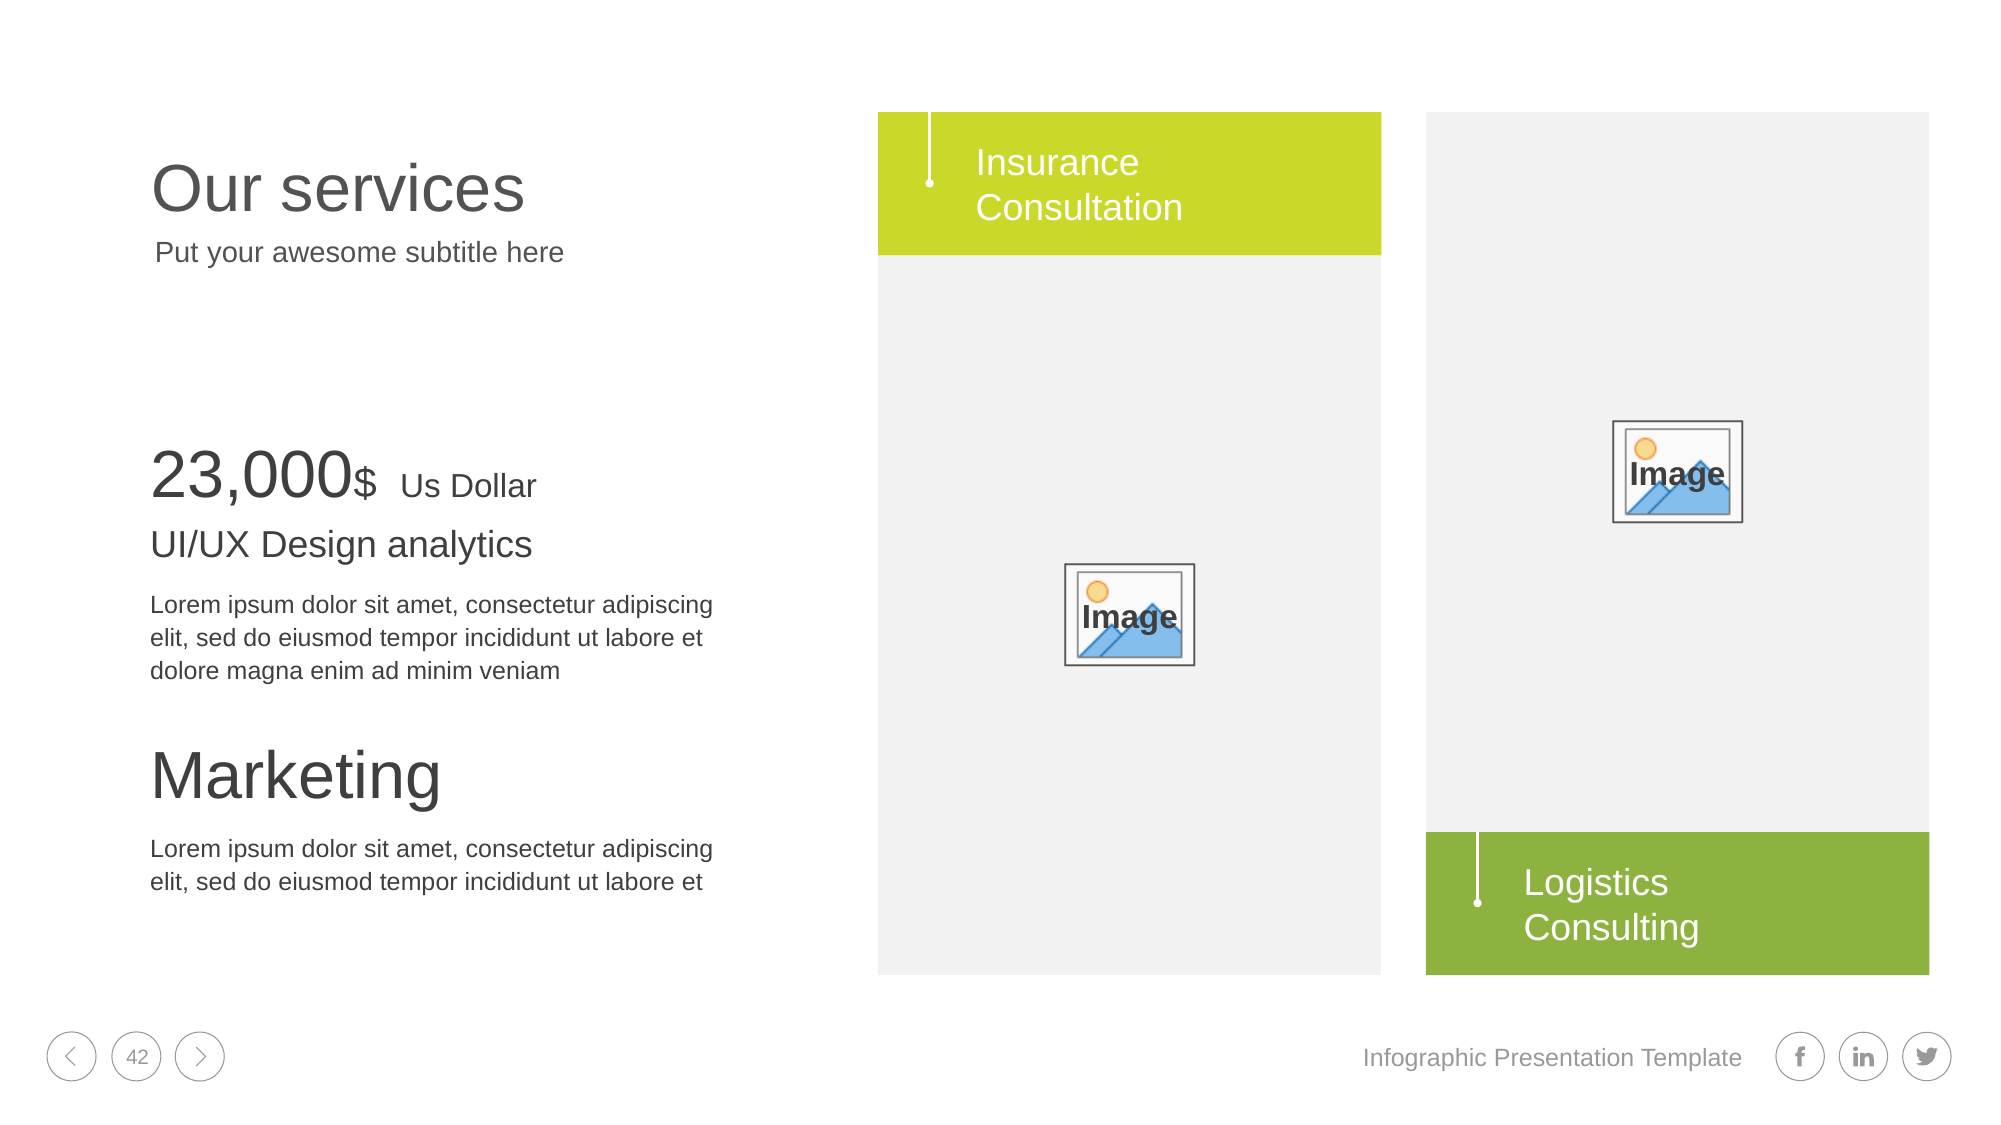

Insurance Consultation
Our services
Put your awesome subtitle here

23,000$ Us Dollar
UI/UX Design analytics
Lorem ipsum dolor sit amet, consectetur adipiscing elit, sed do eiusmod tempor incididunt ut labore et dolore magna enim ad minim veniam
Marketing
Lorem ipsum dolor sit amet, consectetur adipiscing elit, sed do eiusmod tempor incididunt ut labore et

Logistics Consulting
42